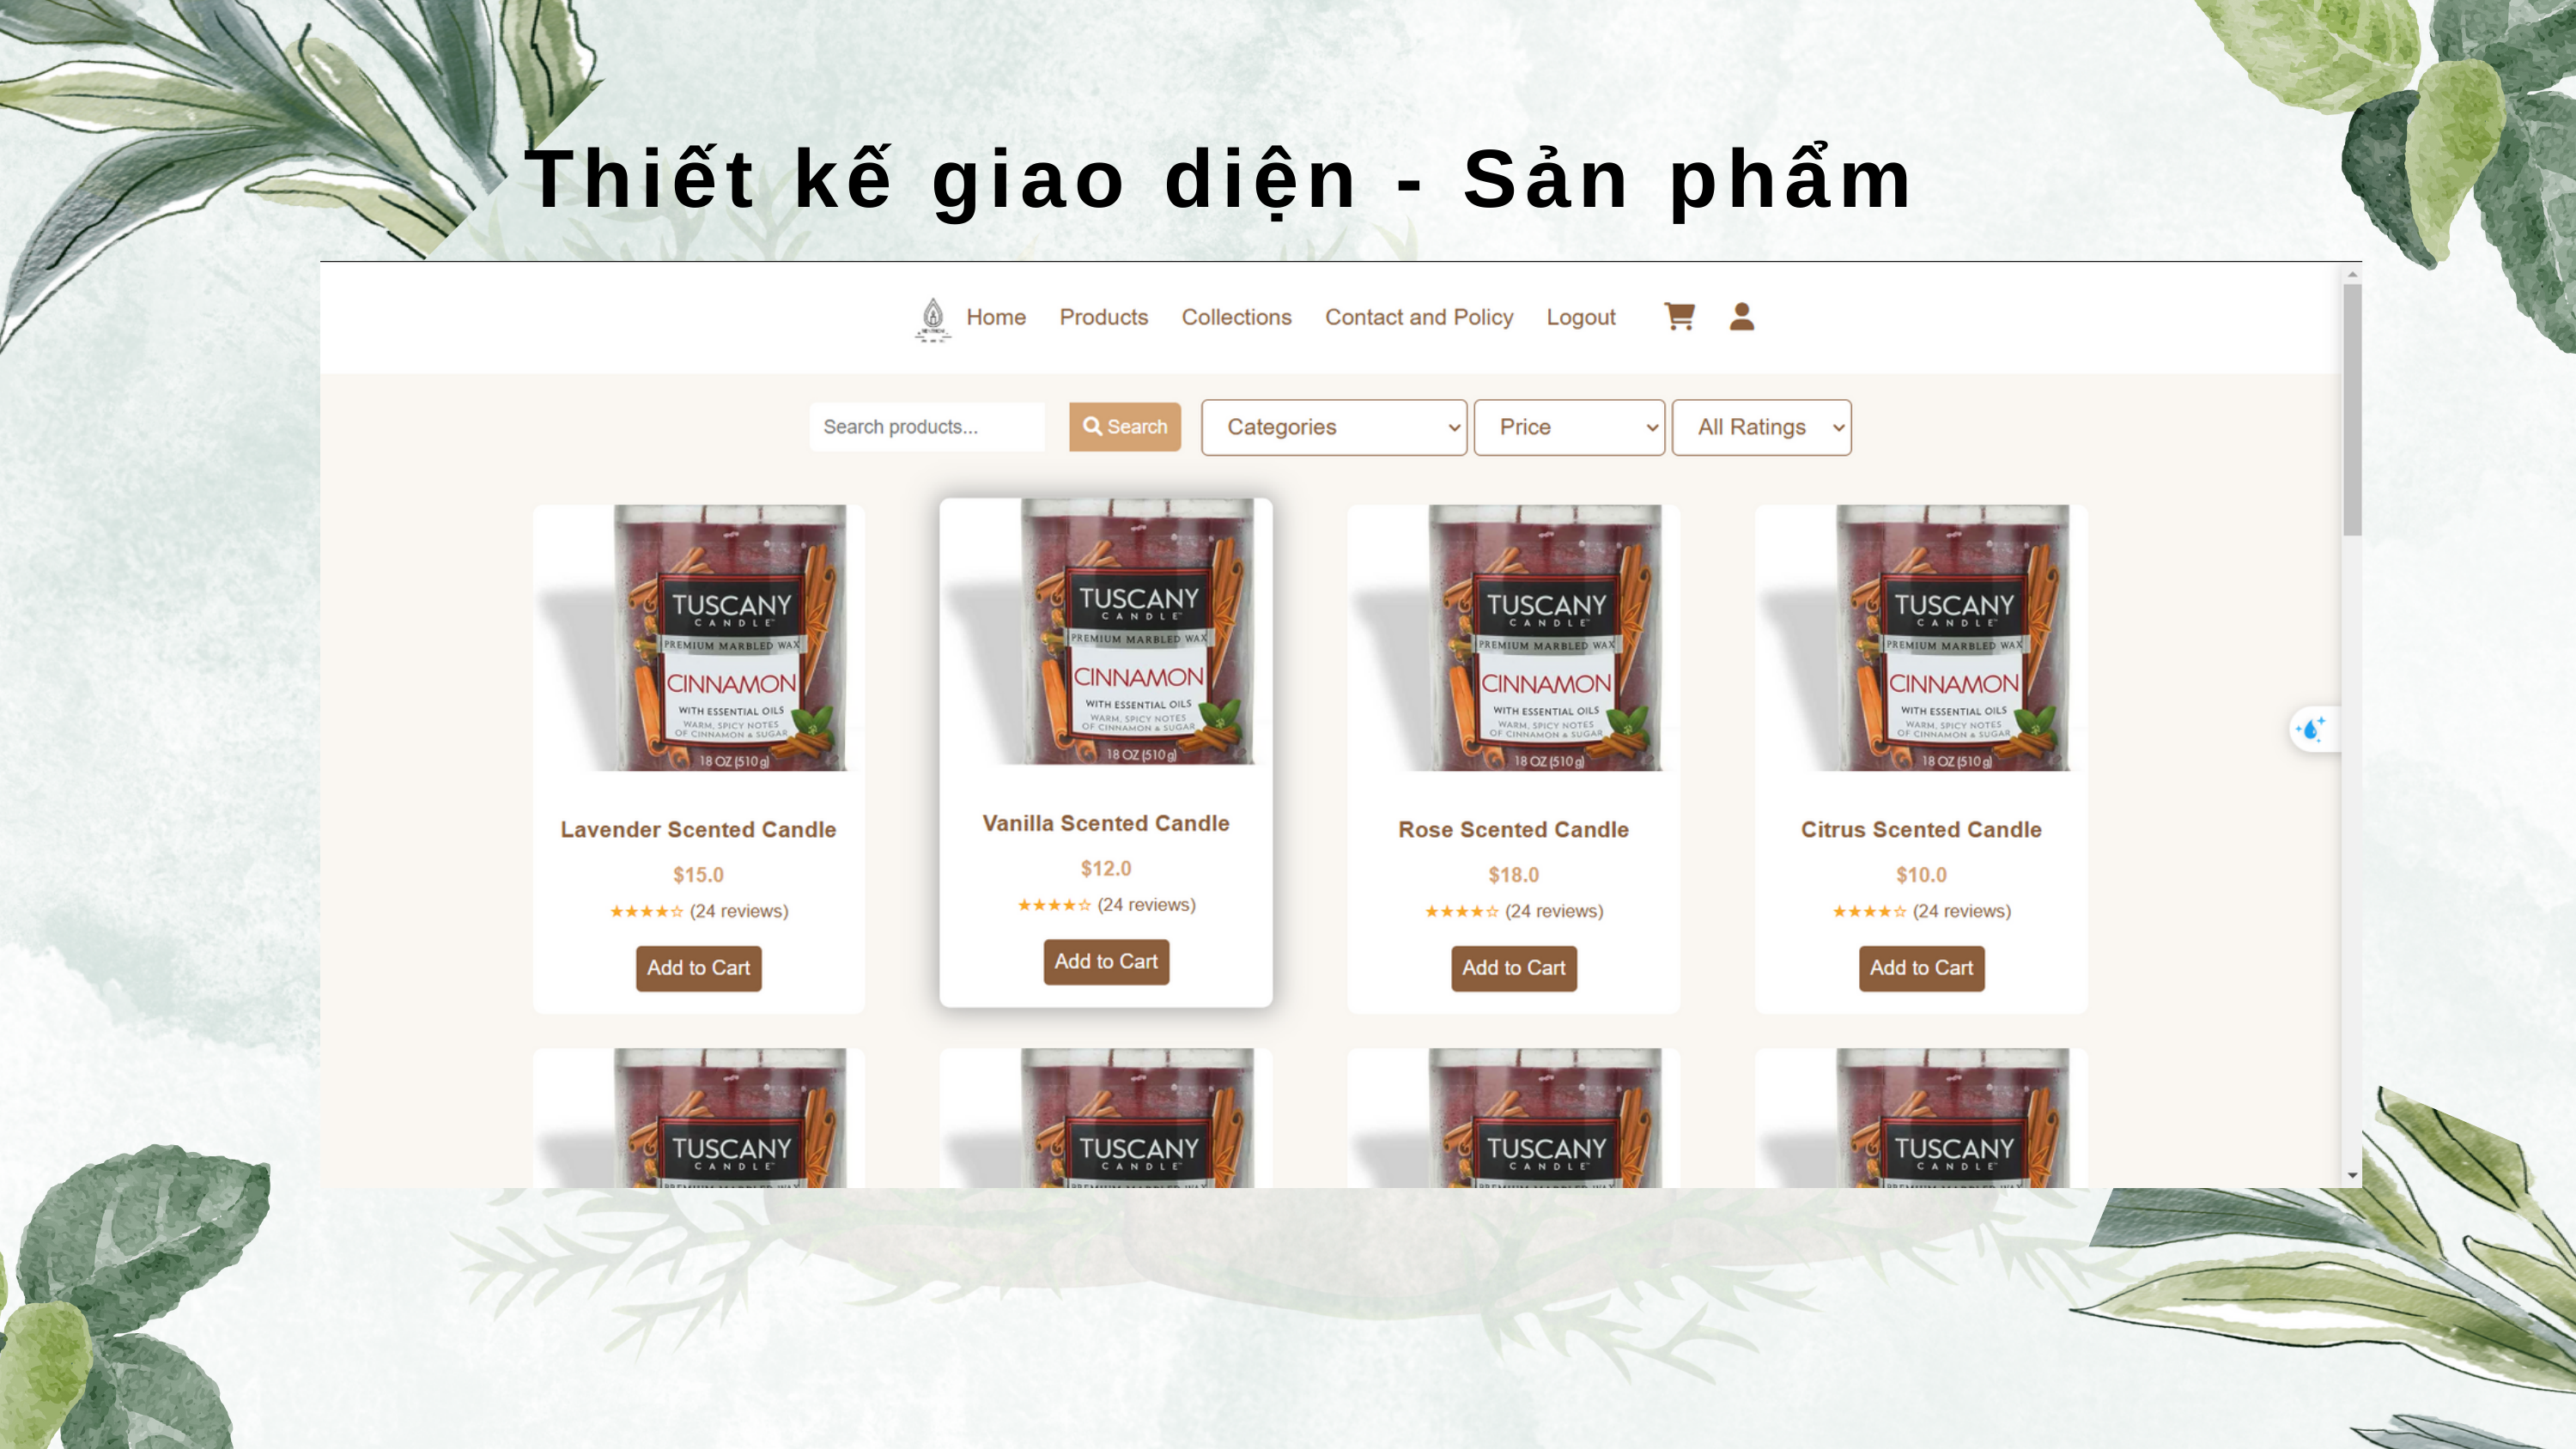

Thiết kế giao diện - Sản phẩm